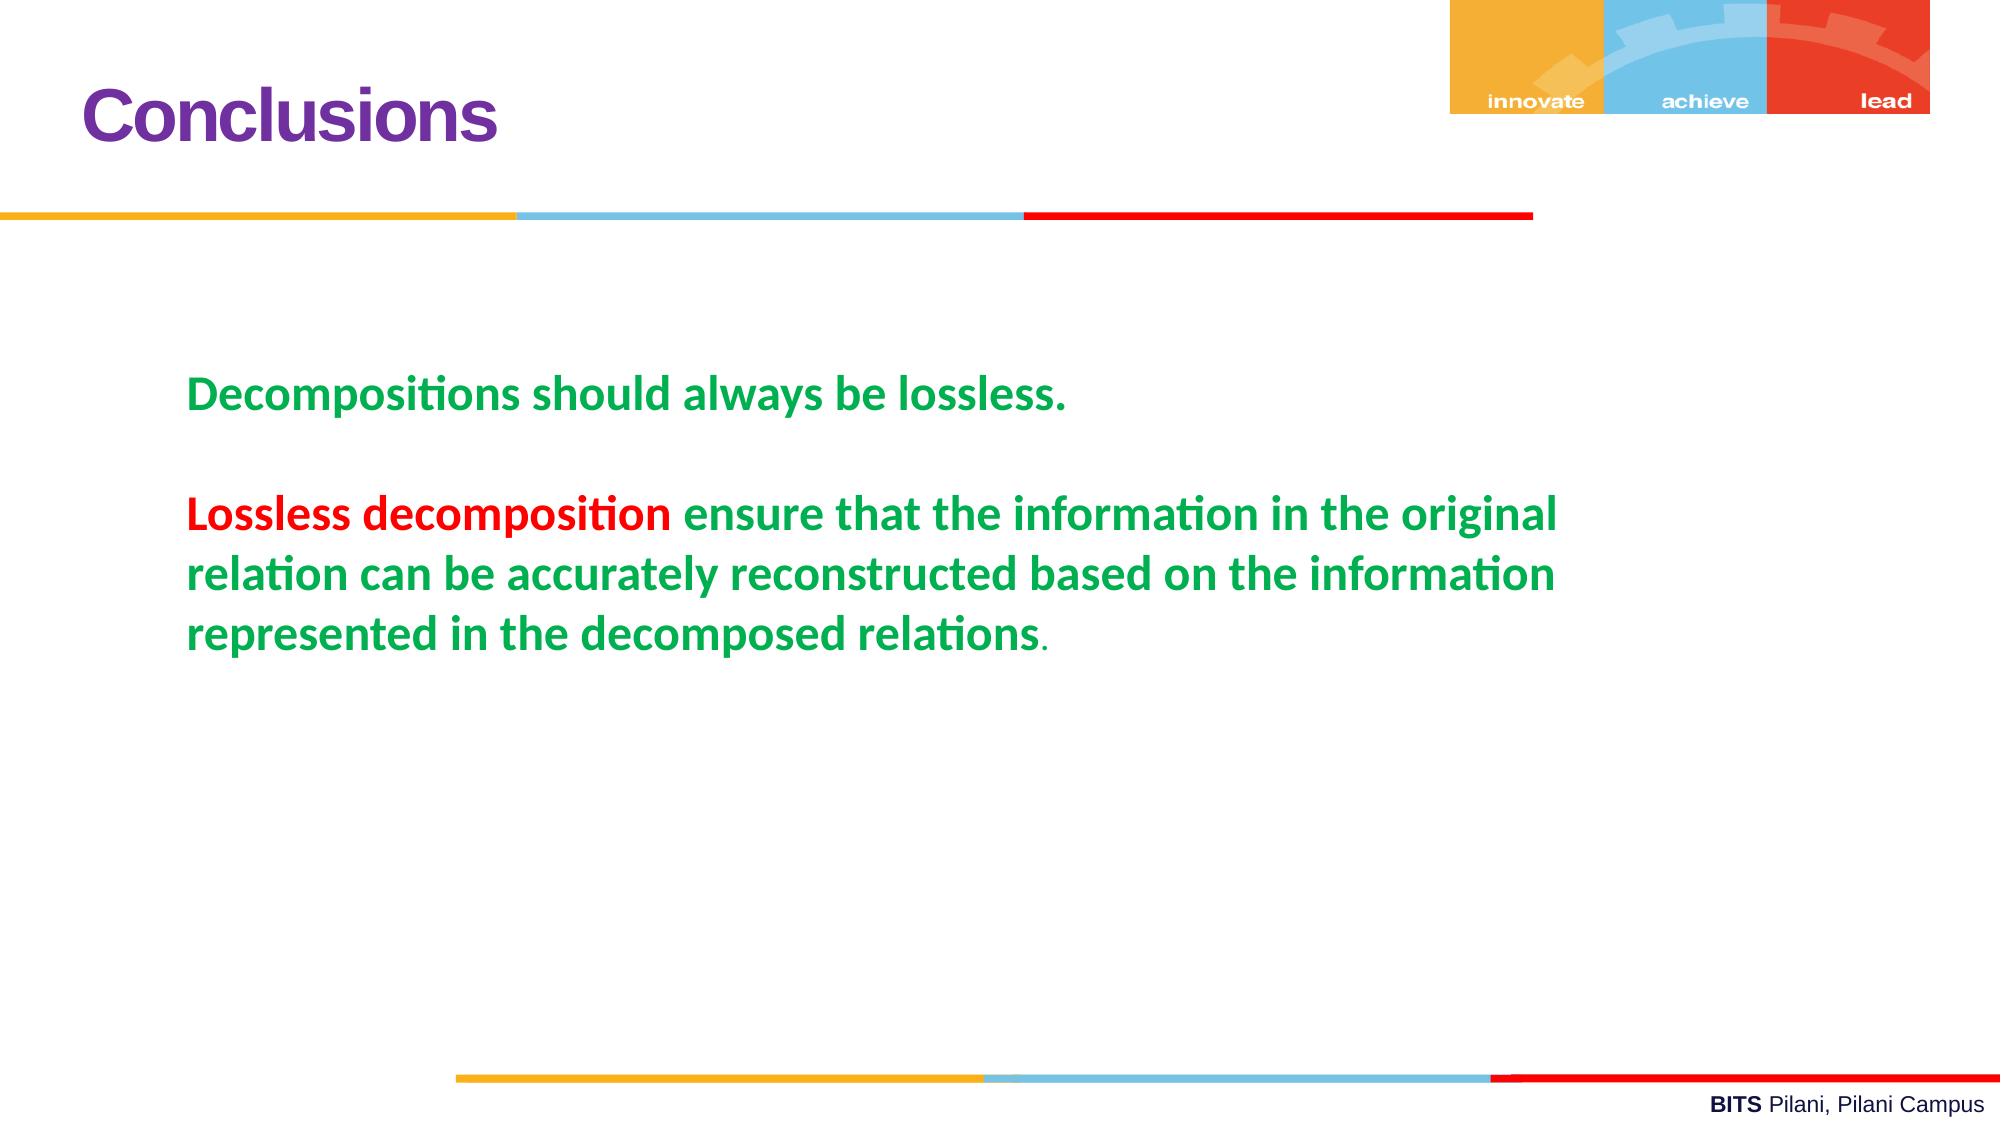

Conclusions
Decompositions should always be lossless.

Lossless decomposition ensure that the information in the original relation can be accurately reconstructed based on the information represented in the decomposed relations.